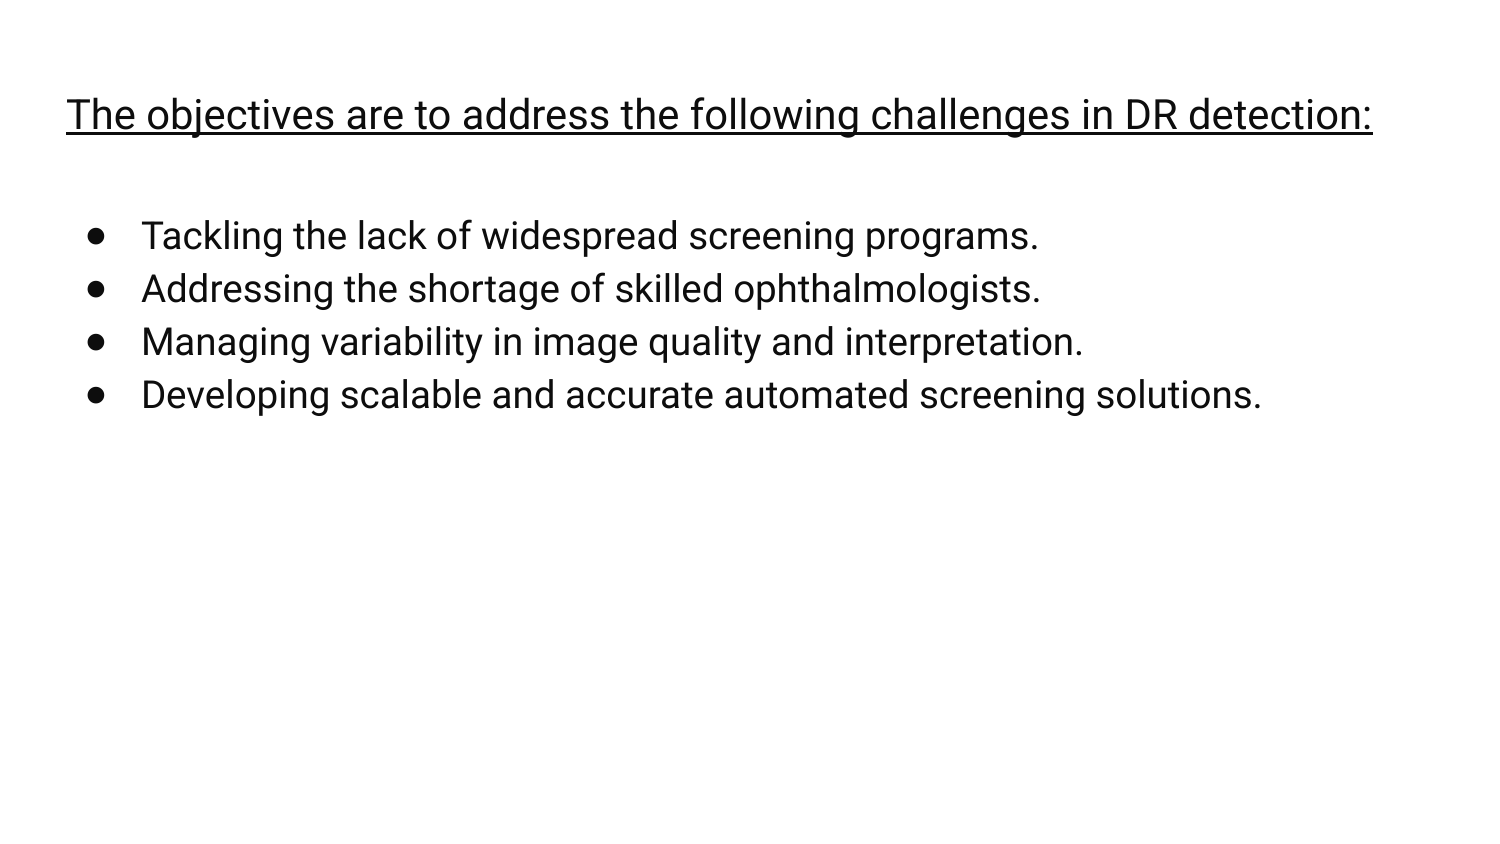

# The objectives are to address the following challenges in DR detection:
Tackling the lack of widespread screening programs.
Addressing the shortage of skilled ophthalmologists.
Managing variability in image quality and interpretation.
Developing scalable and accurate automated screening solutions.